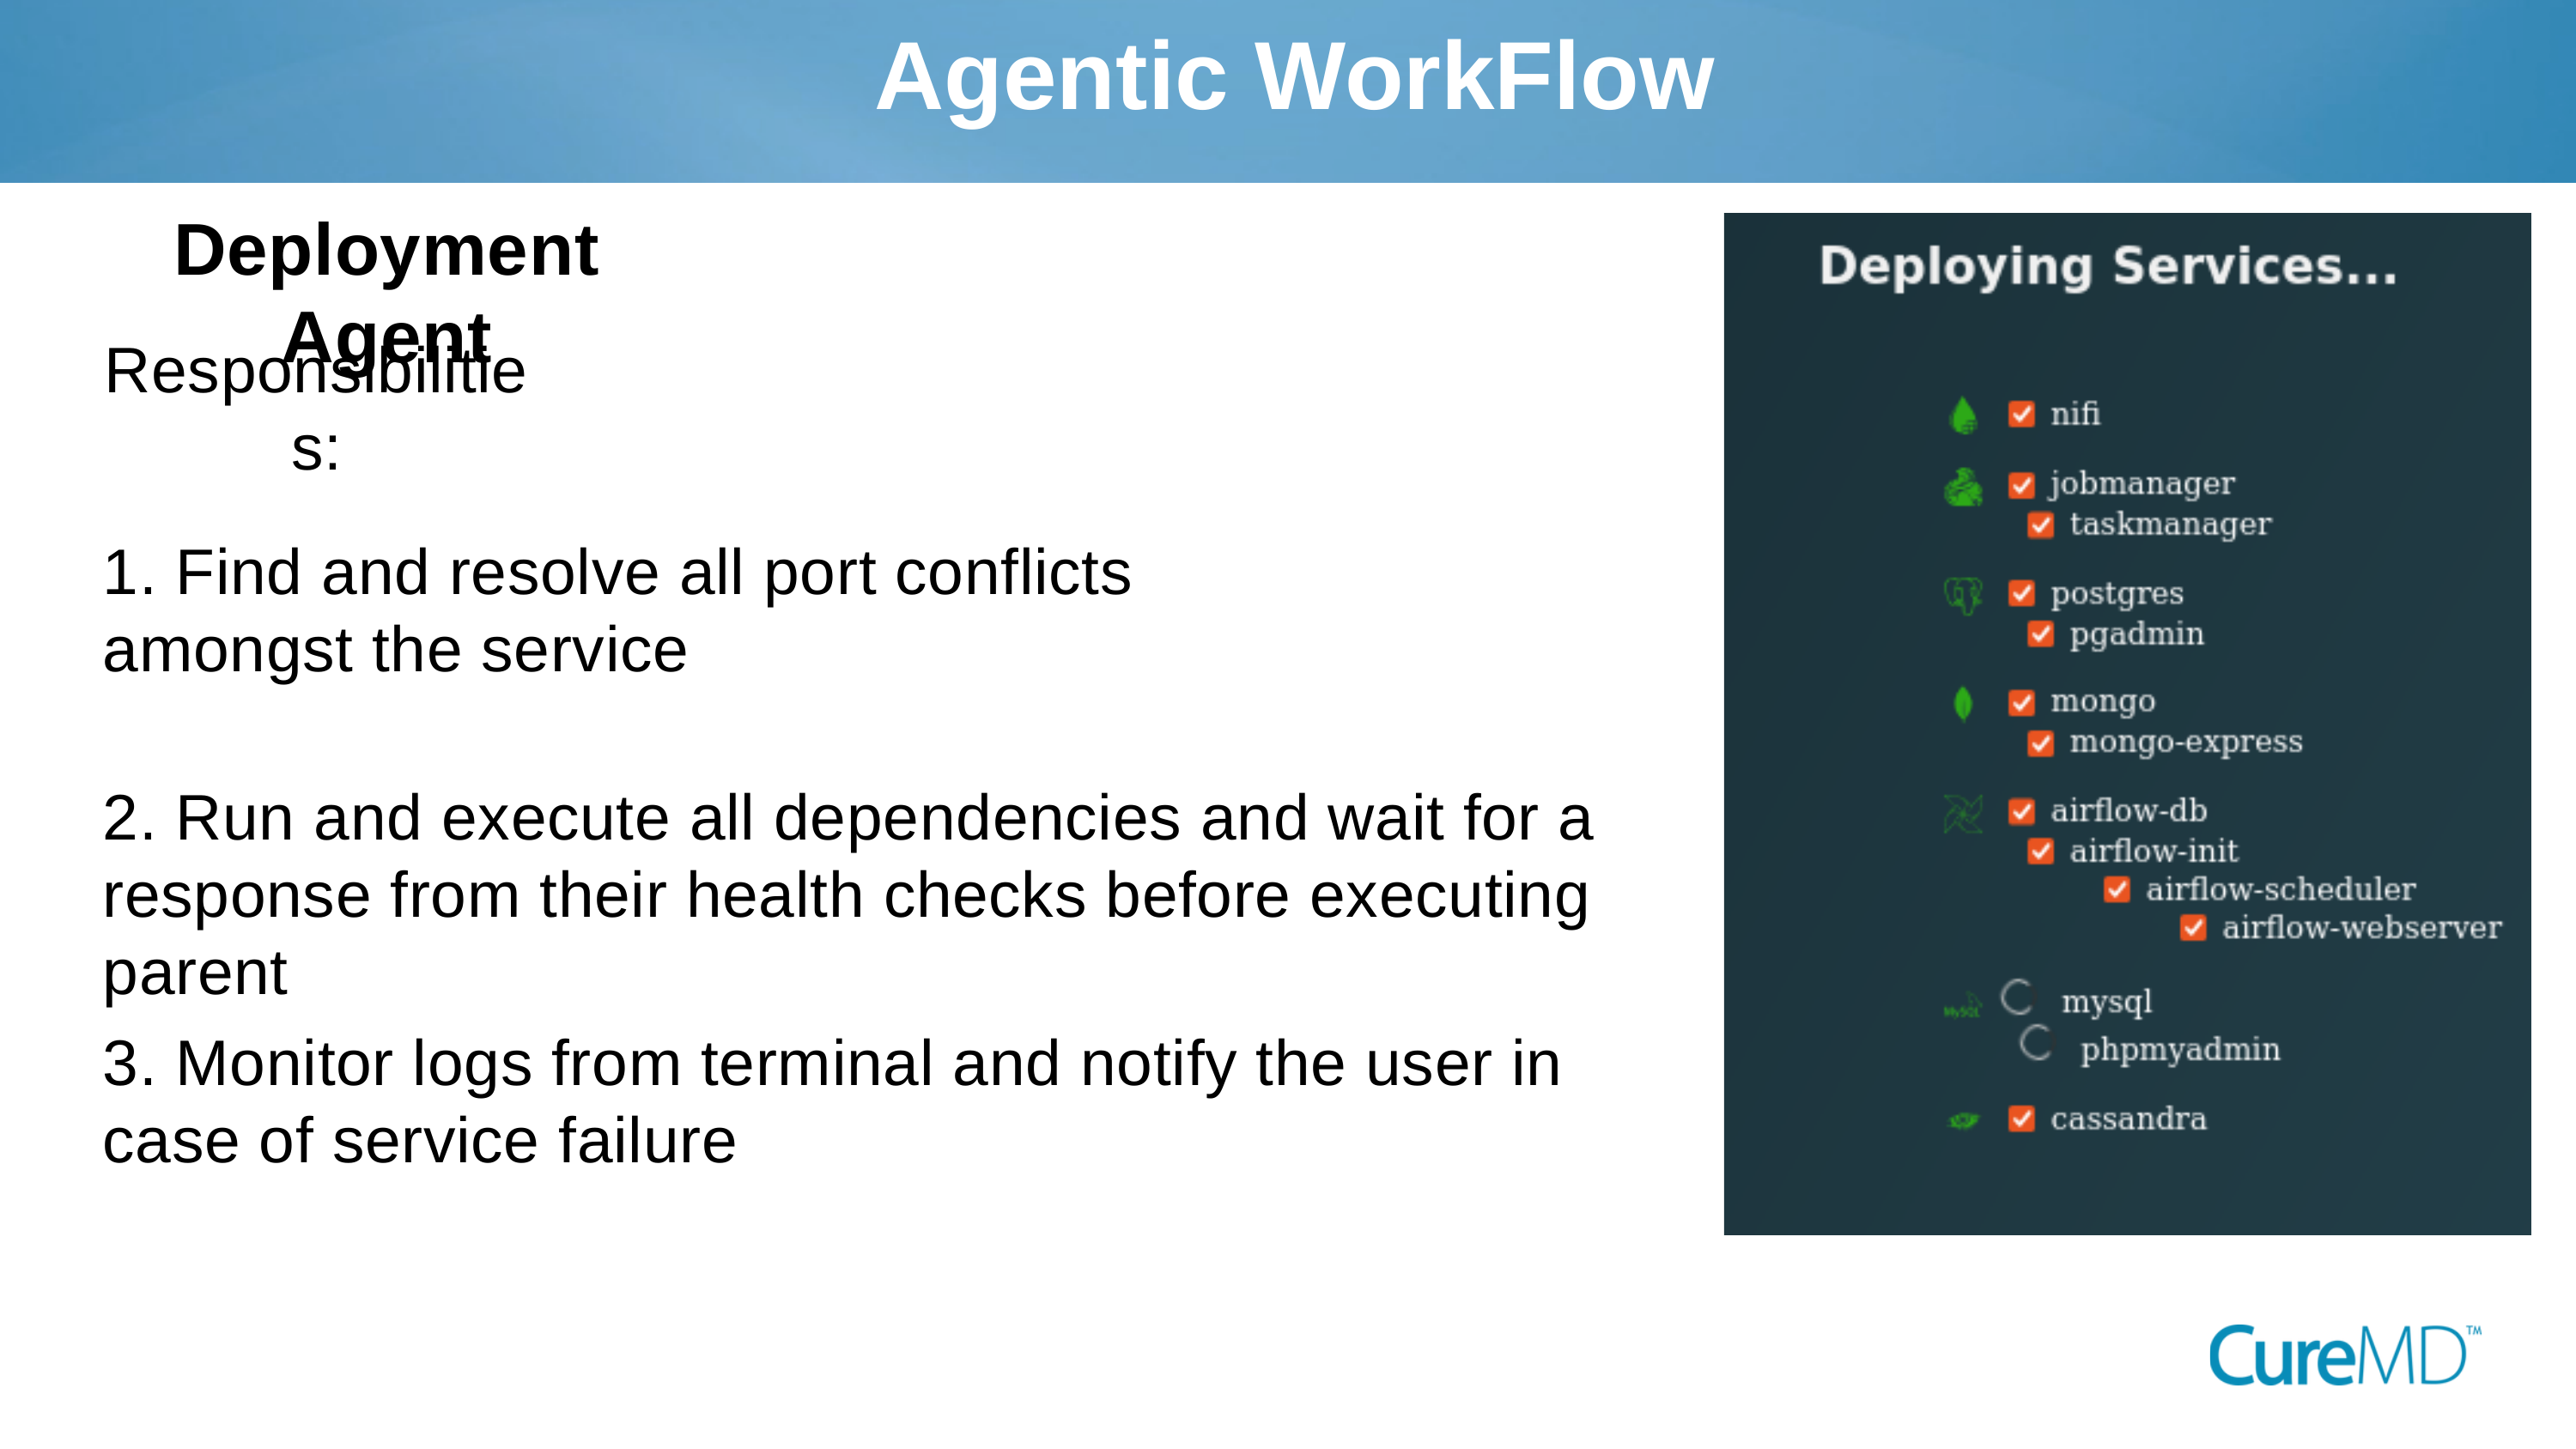

Agentic WorkFlow
Deployment Agent

Responsibilities:
1. Find and resolve all port conflicts amongst the service
2. Run and execute all dependencies and wait for a response from their health checks before executing parent
3. Monitor logs from terminal and notify the user in case of service failure